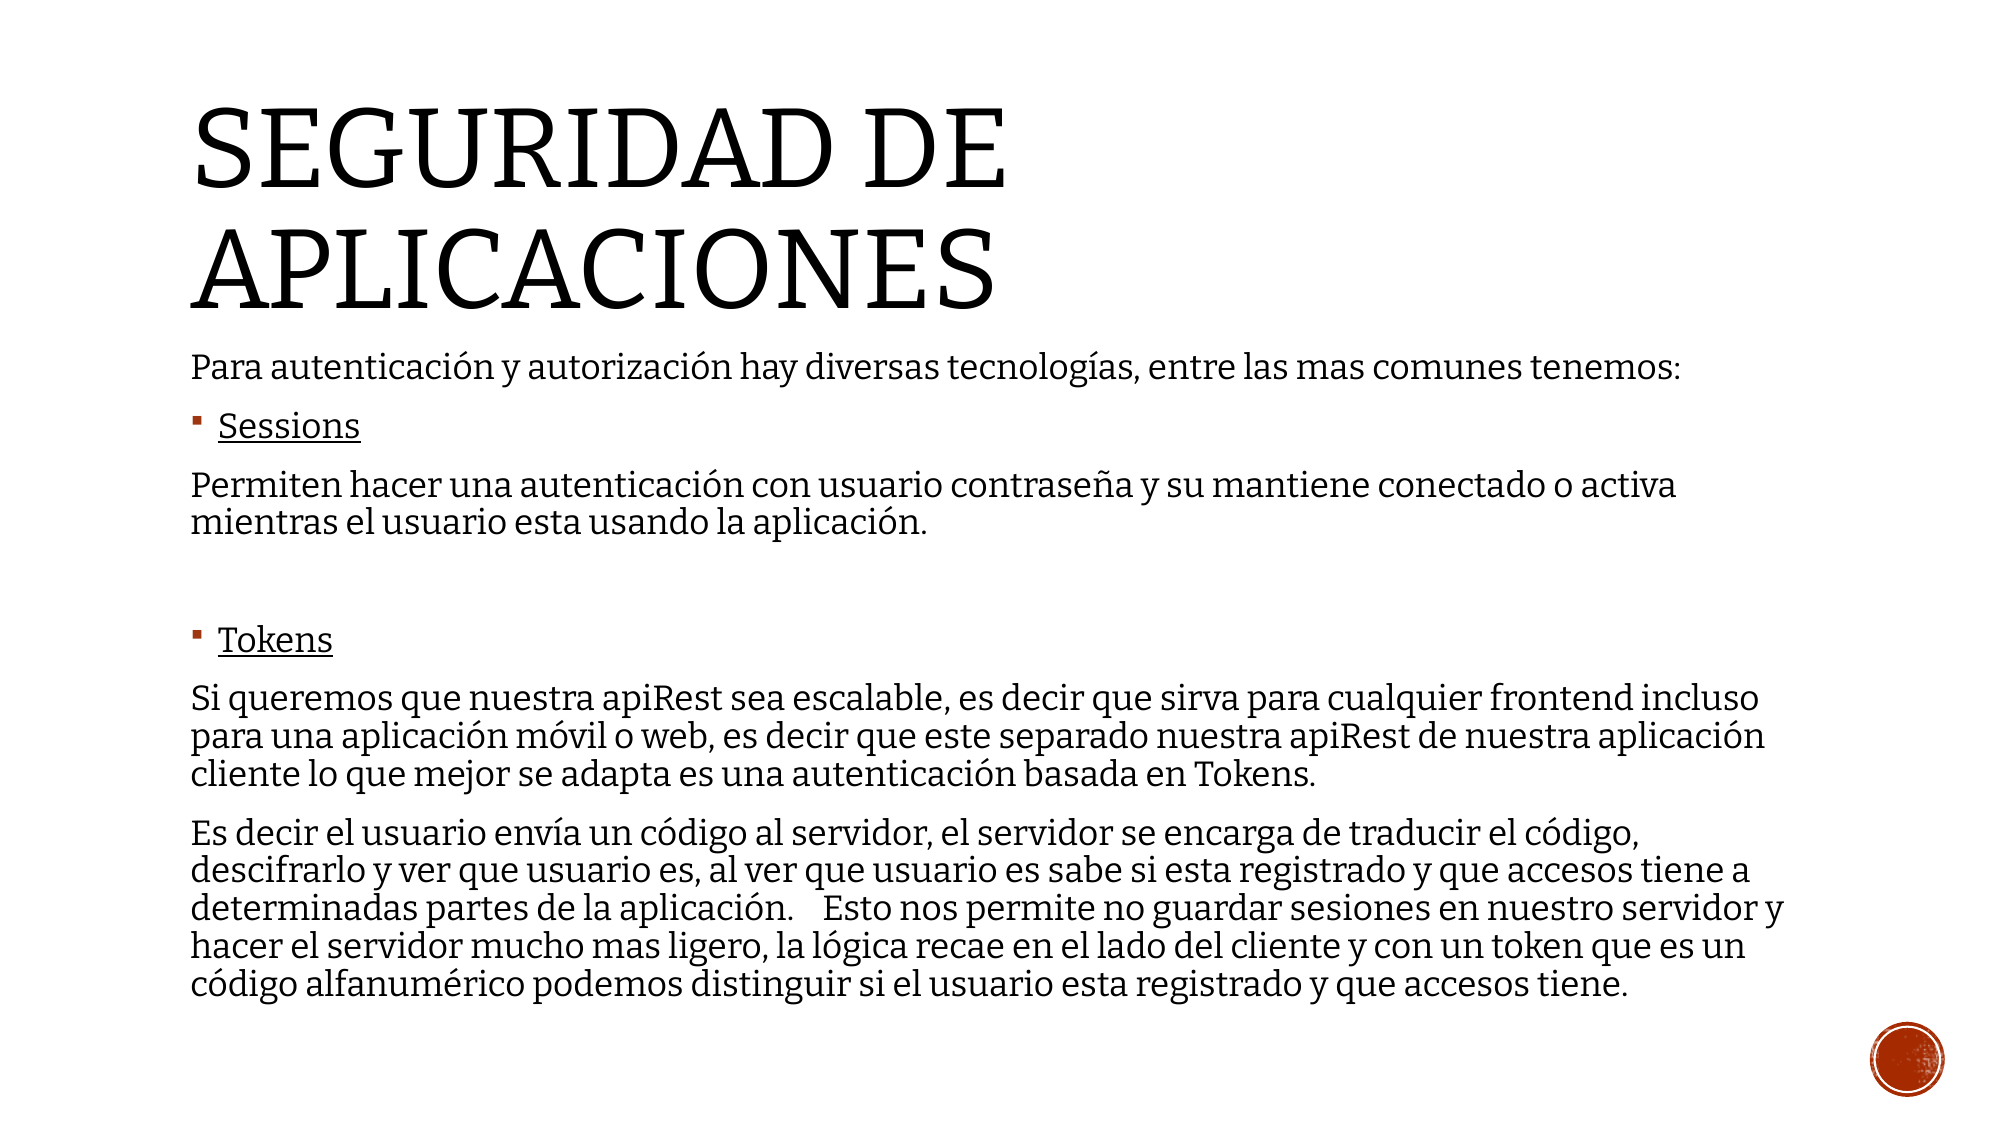

# Seguridad de aplicaciones

Para autenticación y autorización hay diversas tecnologías, entre las mas comunes tenemos:
Sessions
Permiten hacer una autenticación con usuario contraseña y su mantiene conectado o activa mientras el usuario esta usando la aplicación.

Tokens
Si queremos que nuestra apiRest sea escalable, es decir que sirva para cualquier frontend incluso para una aplicación móvil o web, es decir que este separado nuestra apiRest de nuestra aplicación cliente lo que mejor se adapta es una autenticación basada en Tokens.
Es decir el usuario envía un código al servidor, el servidor se encarga de traducir el código, descifrarlo y ver que usuario es, al ver que usuario es sabe si esta registrado y que accesos tiene a determinadas partes de la aplicación.    Esto nos permite no guardar sesiones en nuestro servidor y hacer el servidor mucho mas ligero, la lógica recae en el lado del cliente y con un token que es un código alfanumérico podemos distinguir si el usuario esta registrado y que accesos tiene.